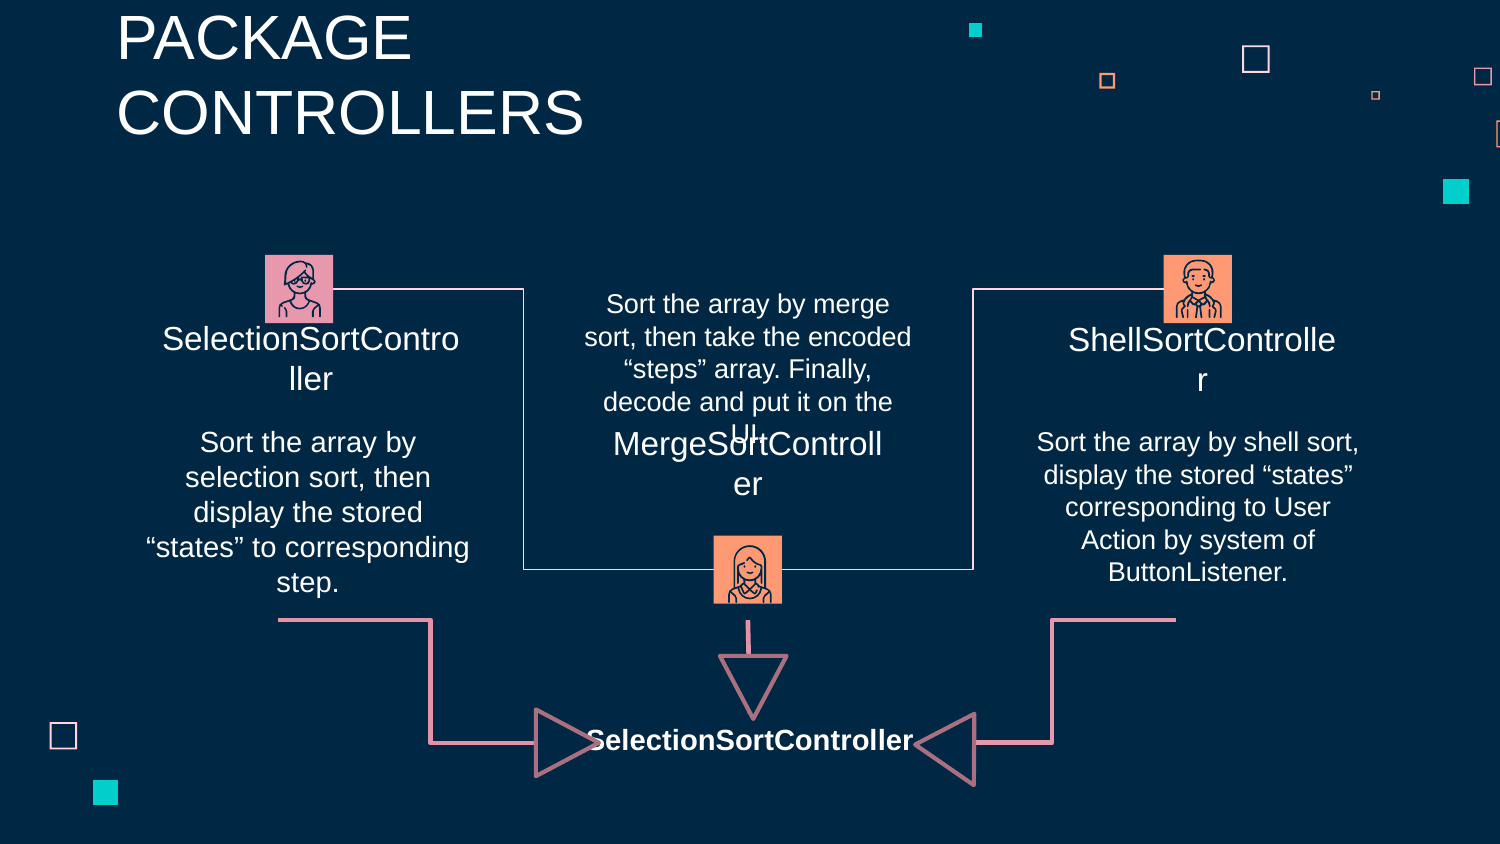

PACKAGE CONTROLLERS

Sort the array by merge sort, then take the encoded “steps” array. Finally, decode and put it on the UI.

# SelectionSortController
ShellSortController
Sort the array by selection sort, then display the stored “states” to corresponding step.
Sort the array by shell sort, display the stored “states” corresponding to User Action by system of ButtonListener.

MergeSortController

SelectionSortController